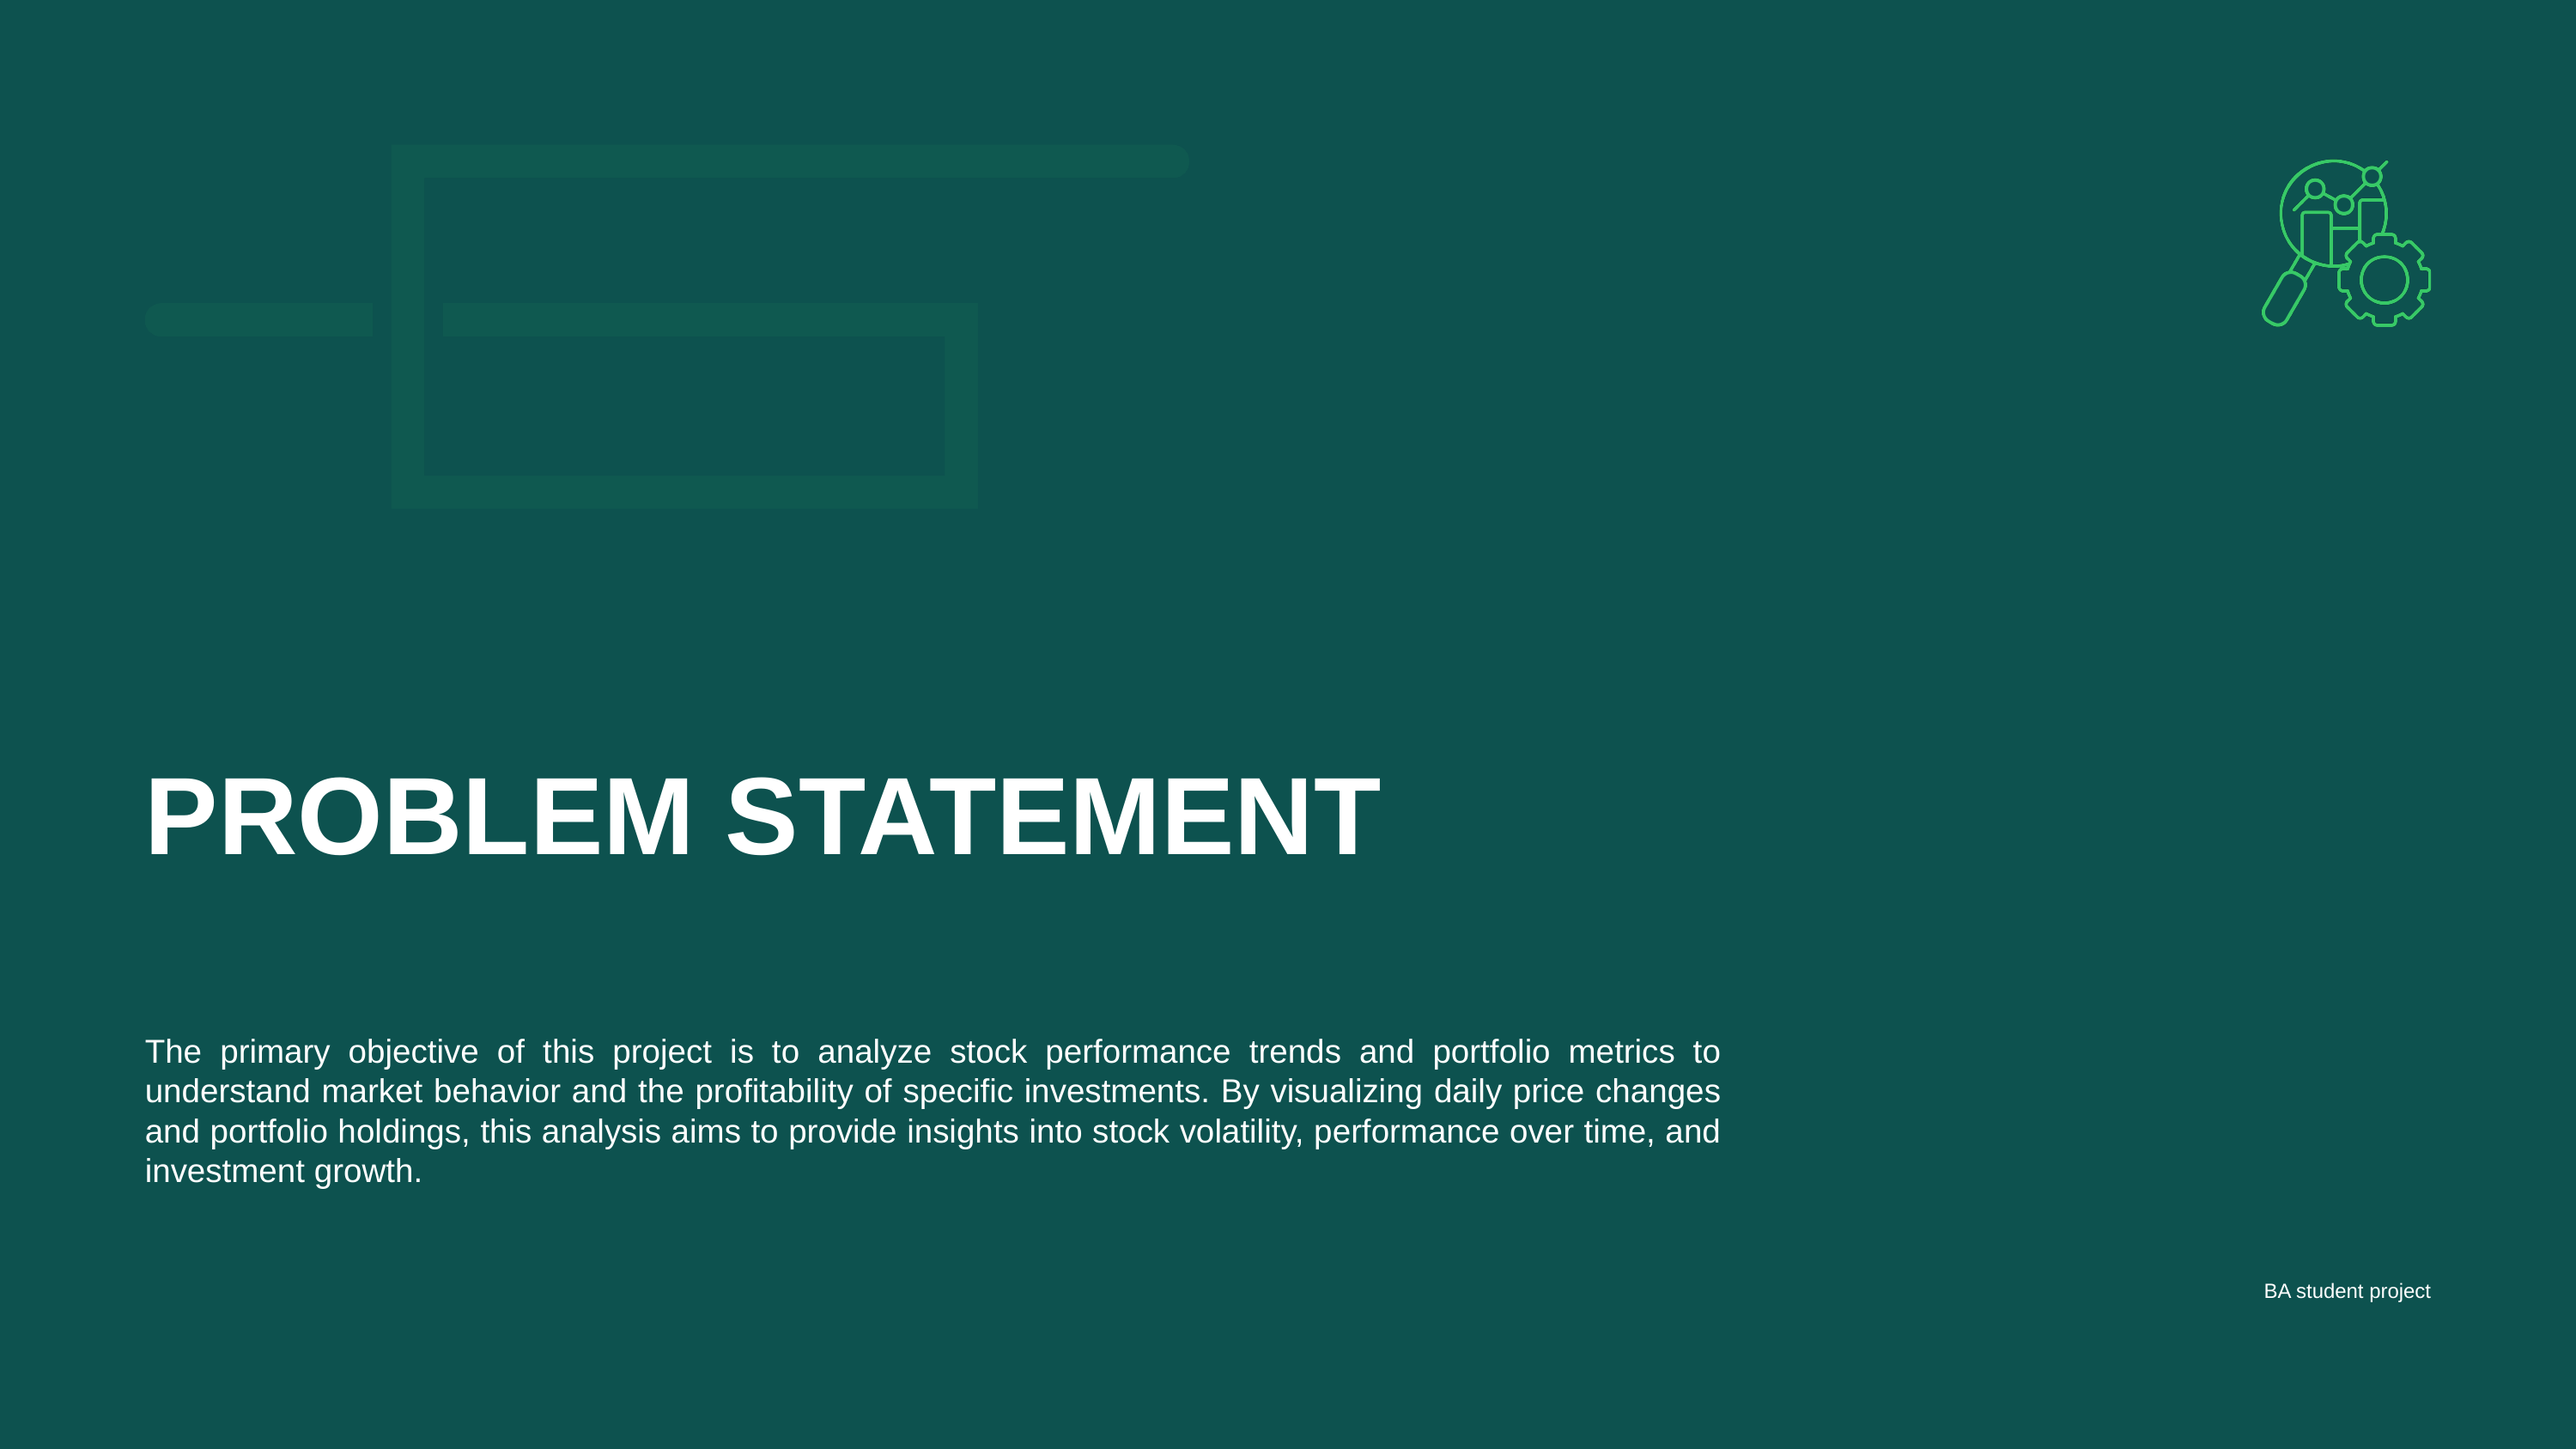

PROBLEM STATEMENT
The primary objective of this project is to analyze stock performance trends and portfolio metrics to understand market behavior and the profitability of specific investments. By visualizing daily price changes and portfolio holdings, this analysis aims to provide insights into stock volatility, performance over time, and investment growth.

BA student project